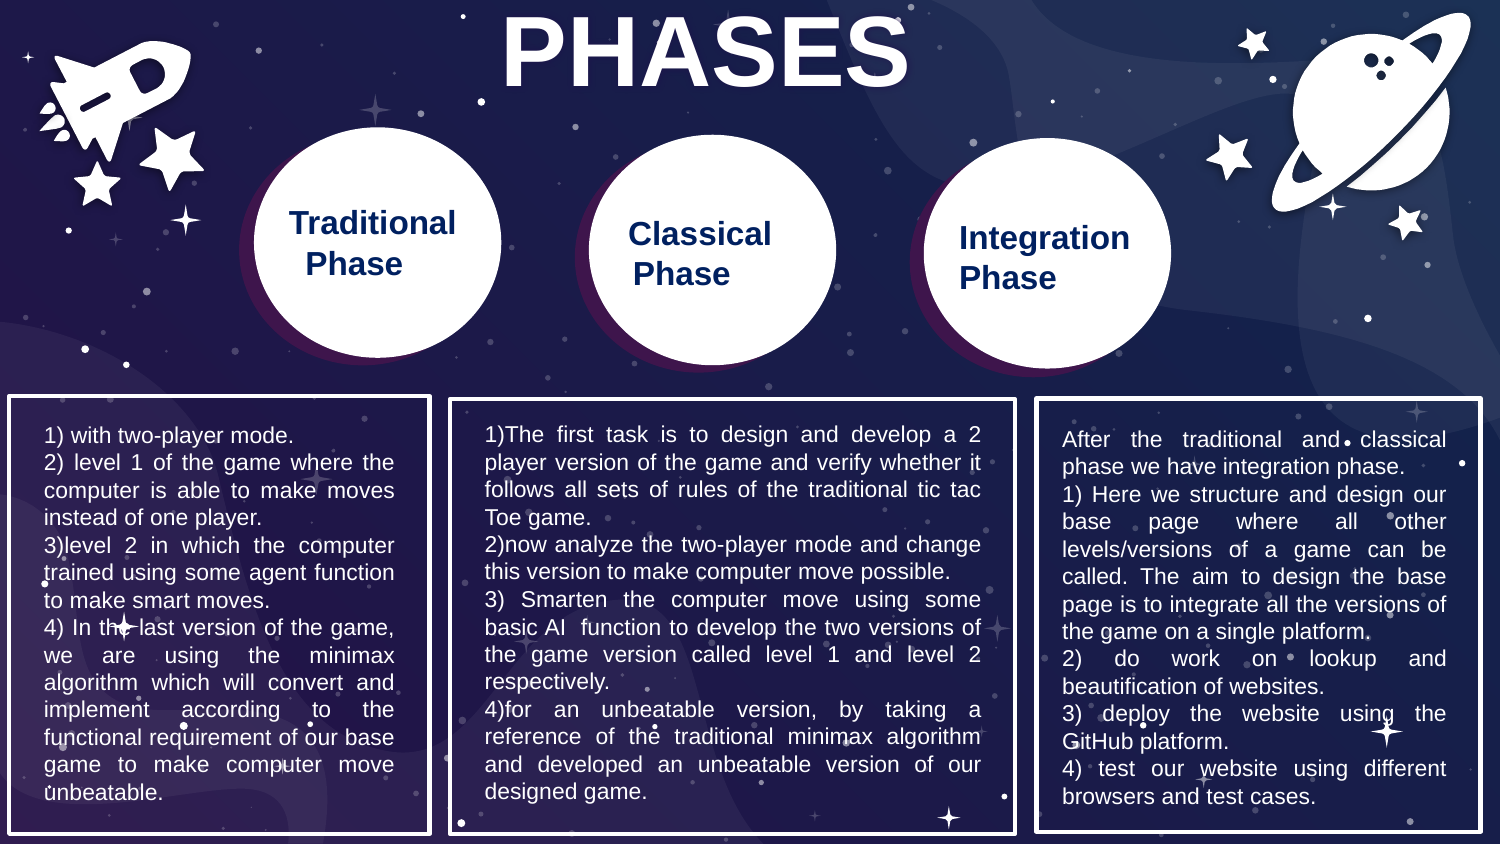

PHASES

Traditional  Phase
Classical  Phase

Integration Phase

1)The first task is to design and develop a 2 player version of the game and verify whether it follows all sets of rules of the traditional tic tac Toe game.
2)now analyze the two-player mode and change this version to make computer move possible.
3) Smarten the computer move using some basic AI  function to develop the two versions of the game version called level 1 and level 2 respectively.
4)for an unbeatable version, by taking a reference of the traditional minimax algorithm and developed an unbeatable version of our designed game.

1) with two-player mode.
2) level 1 of the game where the computer is able to make moves instead of one player.
3)level 2 in which the computer trained using some agent function to make smart moves.
4) In the last version of the game, we are using the minimax algorithm which will convert and implement according to the functional requirement of our base game to make computer move unbeatable.

After the traditional and classical phase we have integration phase.
1) Here we structure and design our base page where all other levels/versions of a game can be called. The aim to design the base page is to integrate all the versions of the game on a single platform.
2) do work on lookup and beautification of websites.
3) deploy the website using the GitHub platform.
4) test our website using different browsers and test cases.